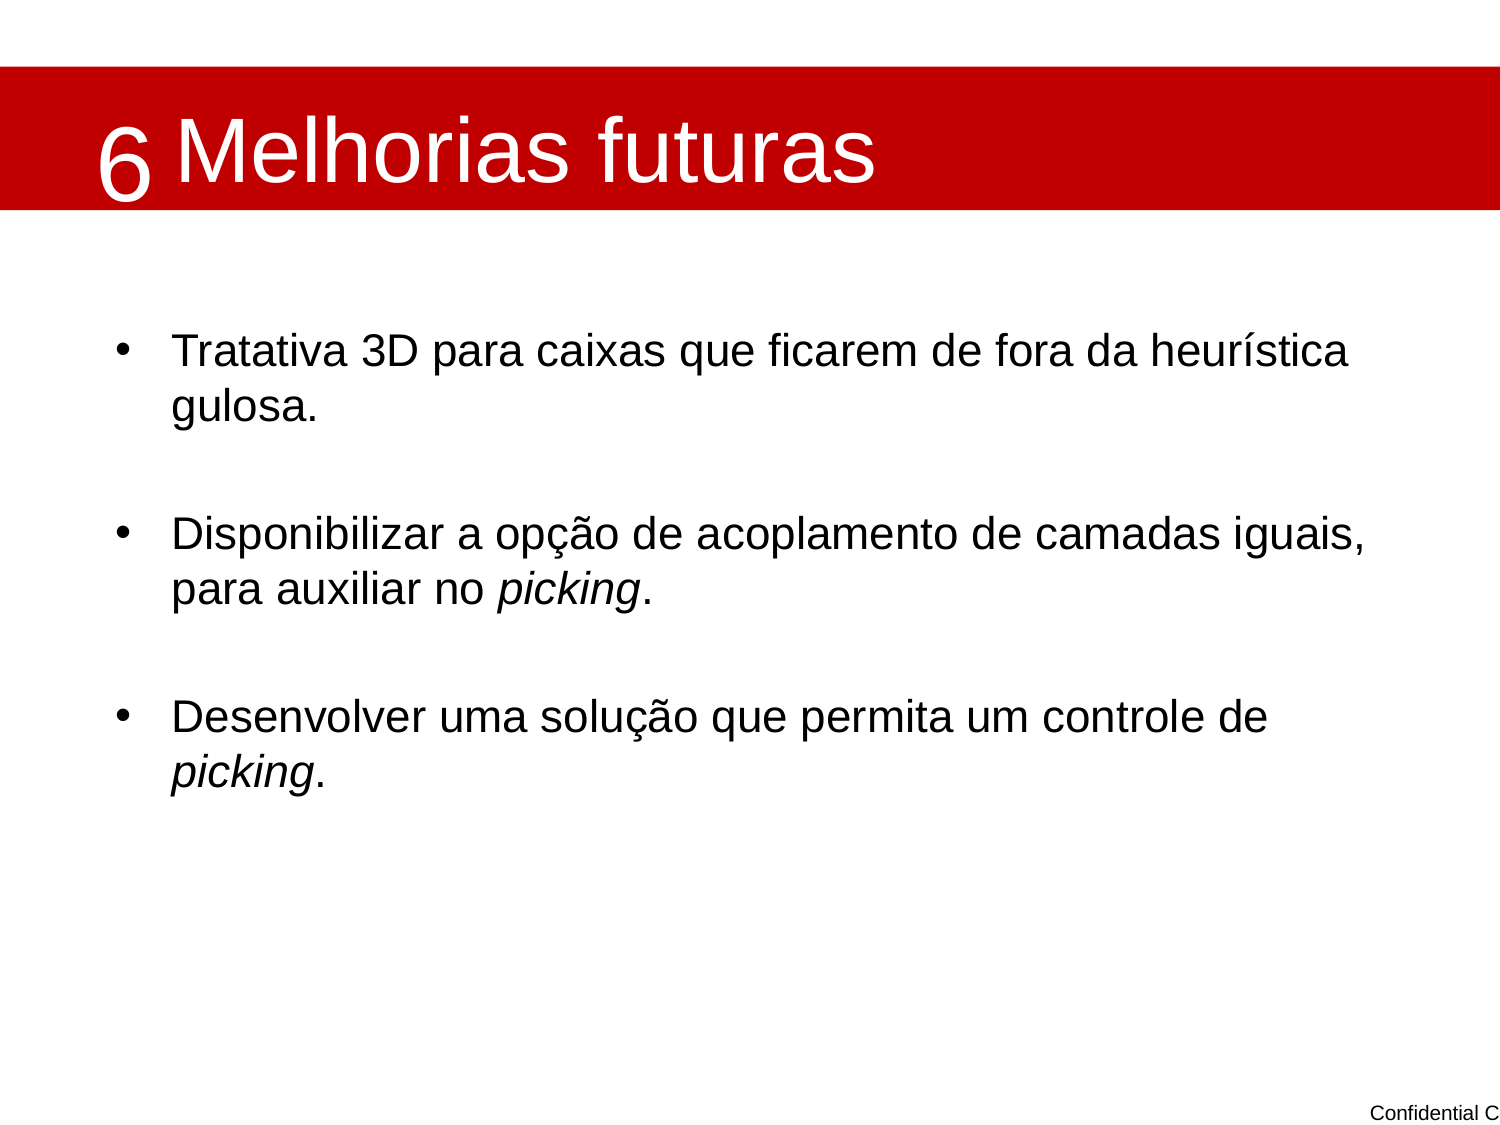

Melhorias futuras
6
Tratativa 3D para caixas que ficarem de fora da heurística gulosa.

Disponibilizar a opção de acoplamento de camadas iguais, para auxiliar no picking.

Desenvolver uma solução que permita um controle de picking.